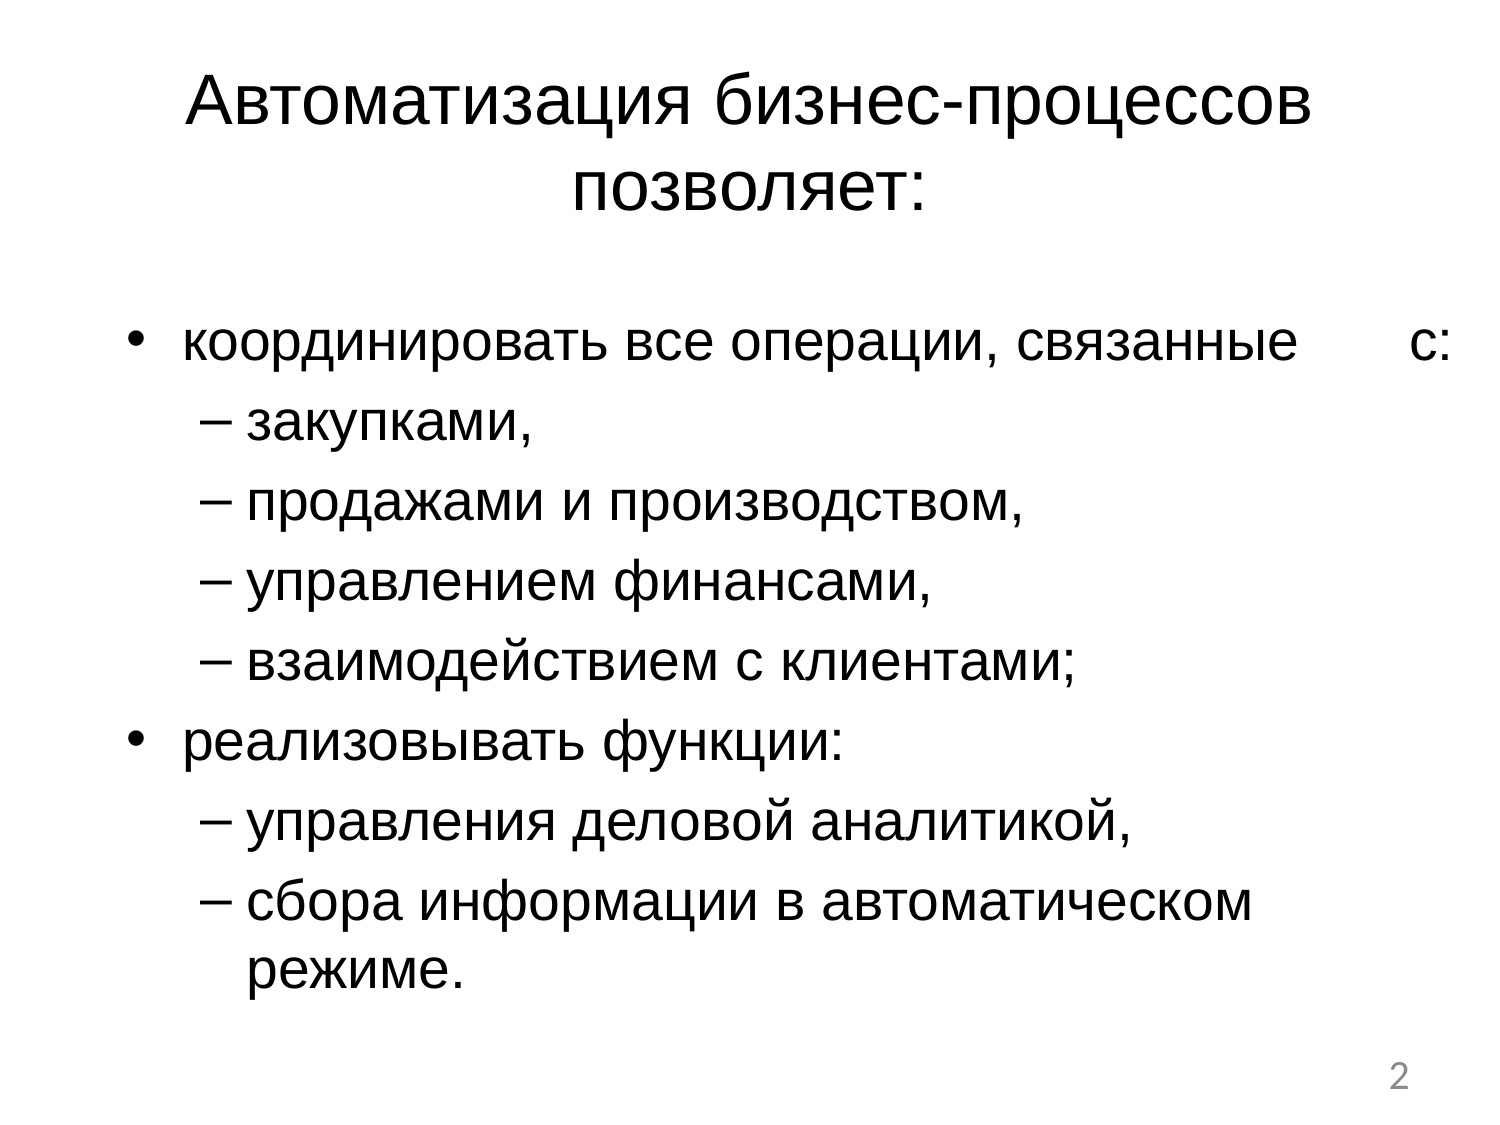

# Автоматизация бизнес-процессов позволяет:
координировать все операции, связанные       с:
закупками,
продажами и производством,
управлением финансами,
взаимодействием с клиентами;
реализовывать функции:
управления деловой аналитикой,
сбора информации в автоматическом  режиме.
2